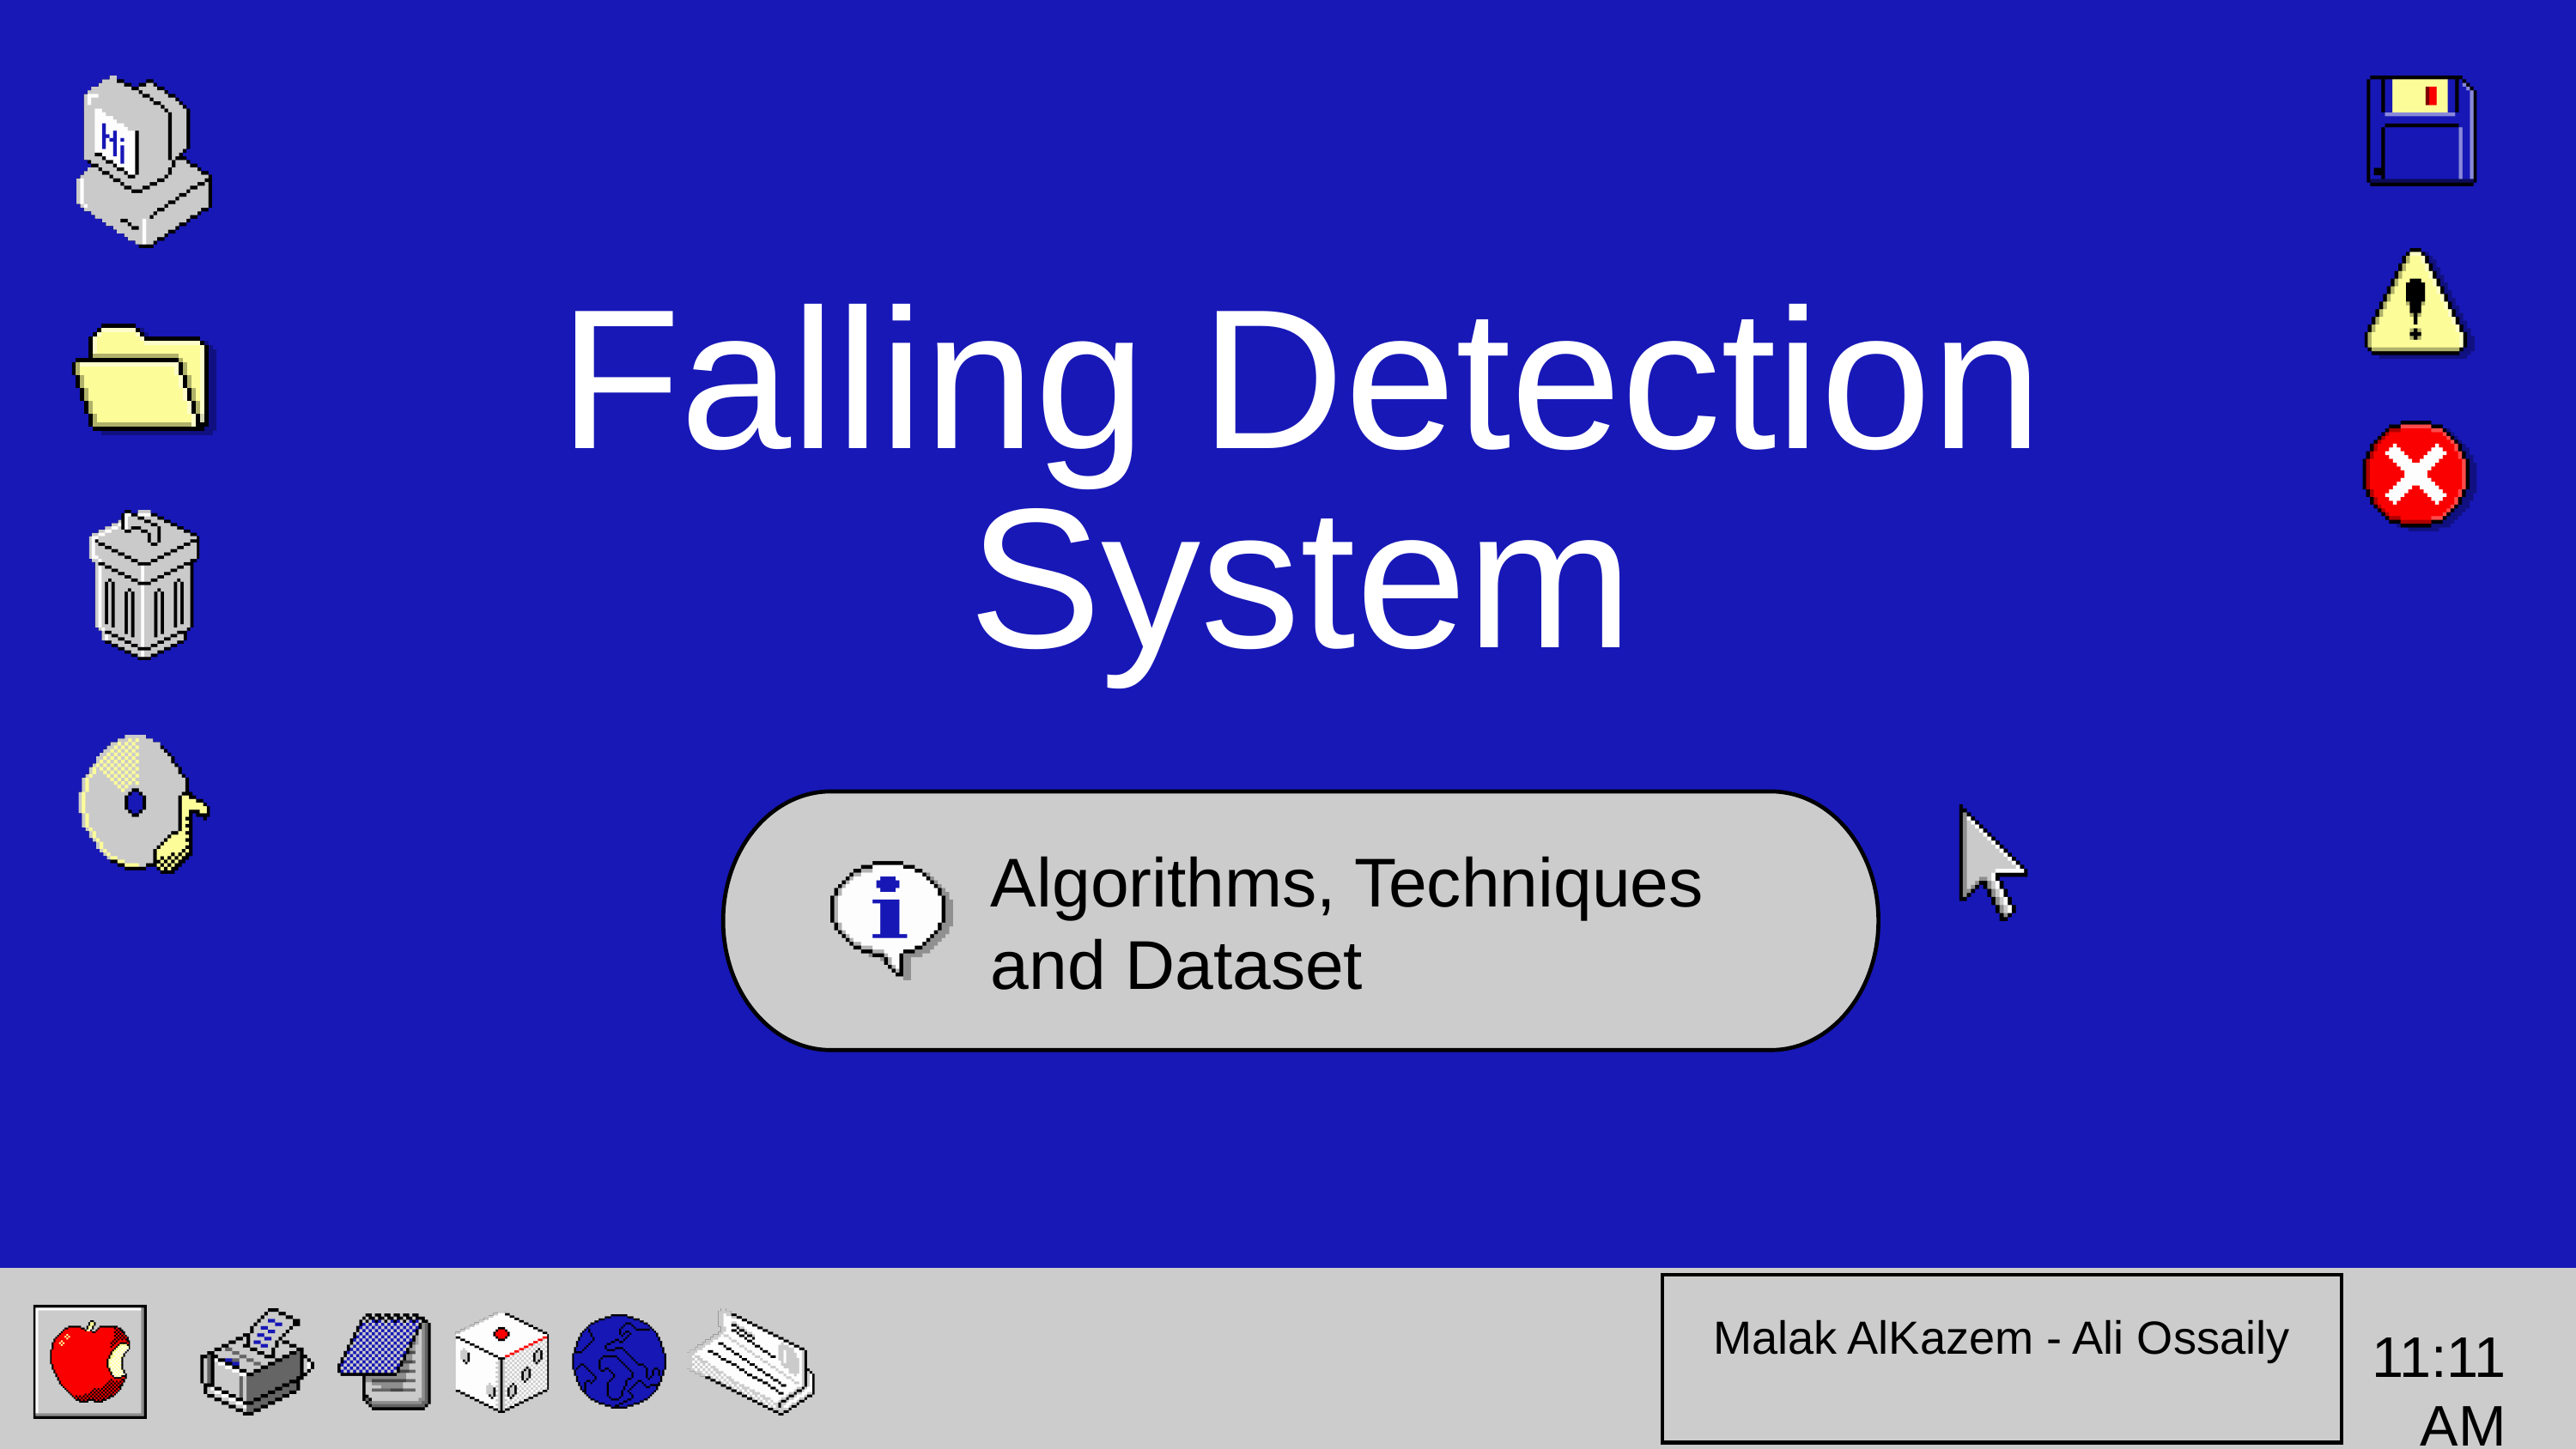

Falling Detection System

Algorithms, Techniques and Dataset

11:11AM

Malak AlKazem - Ali Ossaily